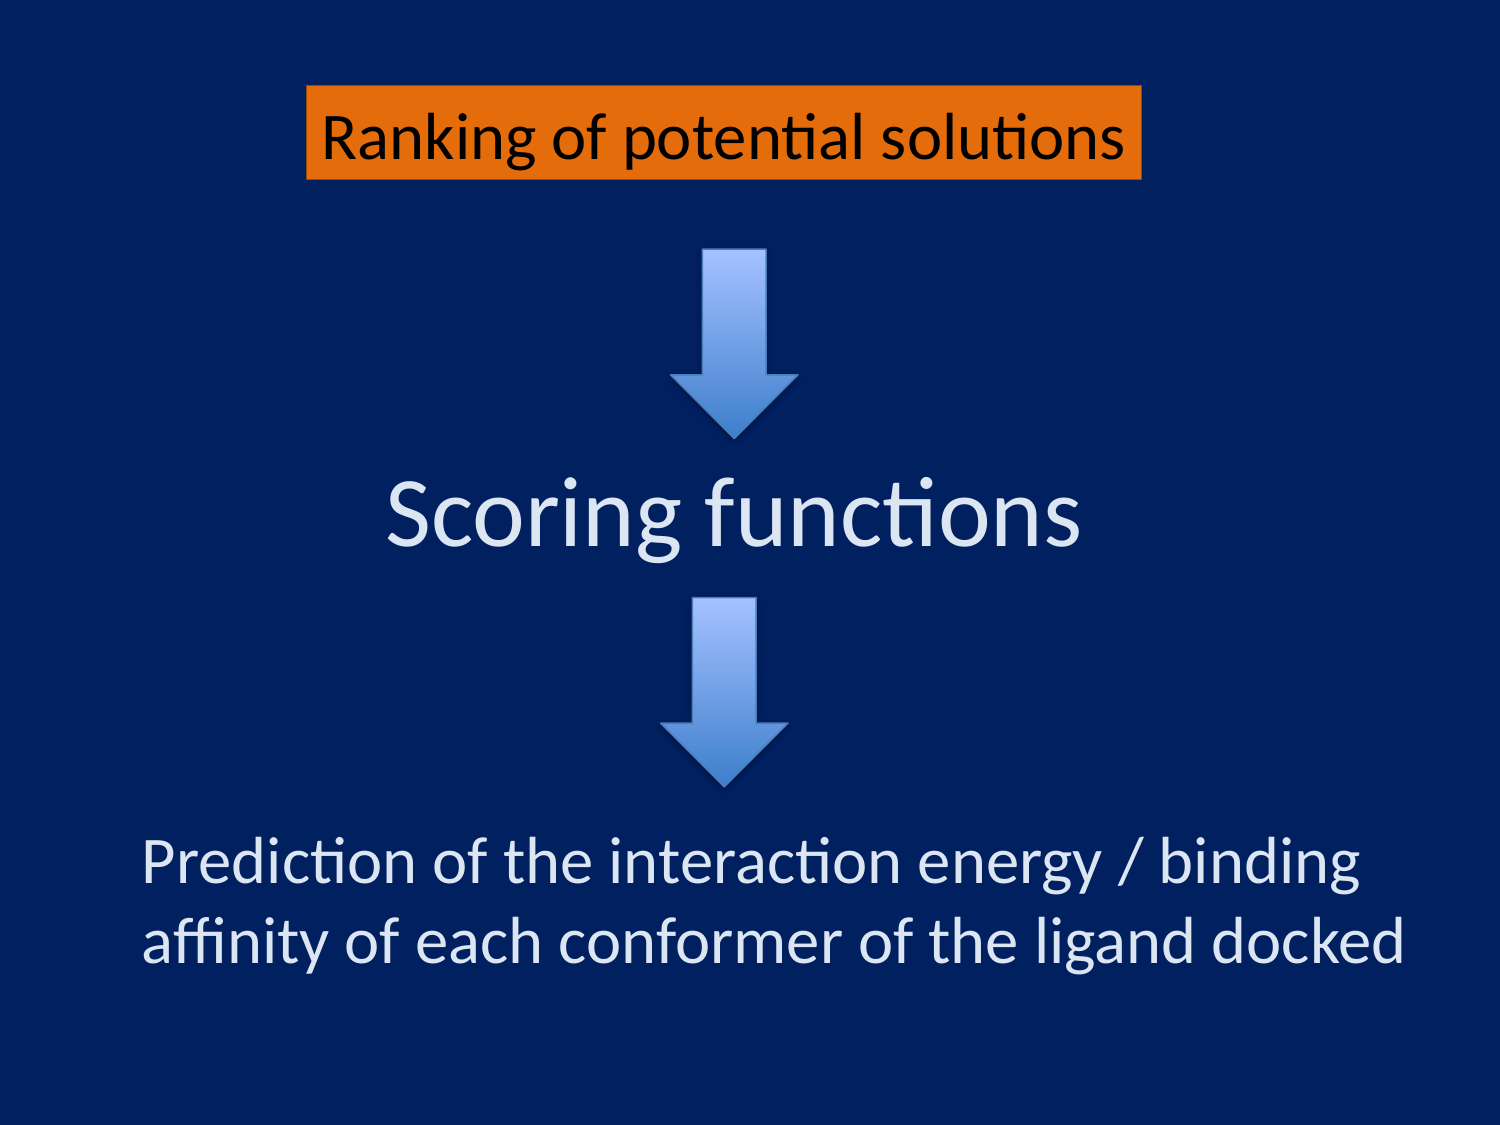

Ranking of potential solutions

Scoring functions

Prediction of the interaction energy / binding affinity of each conformer of the ligand docked